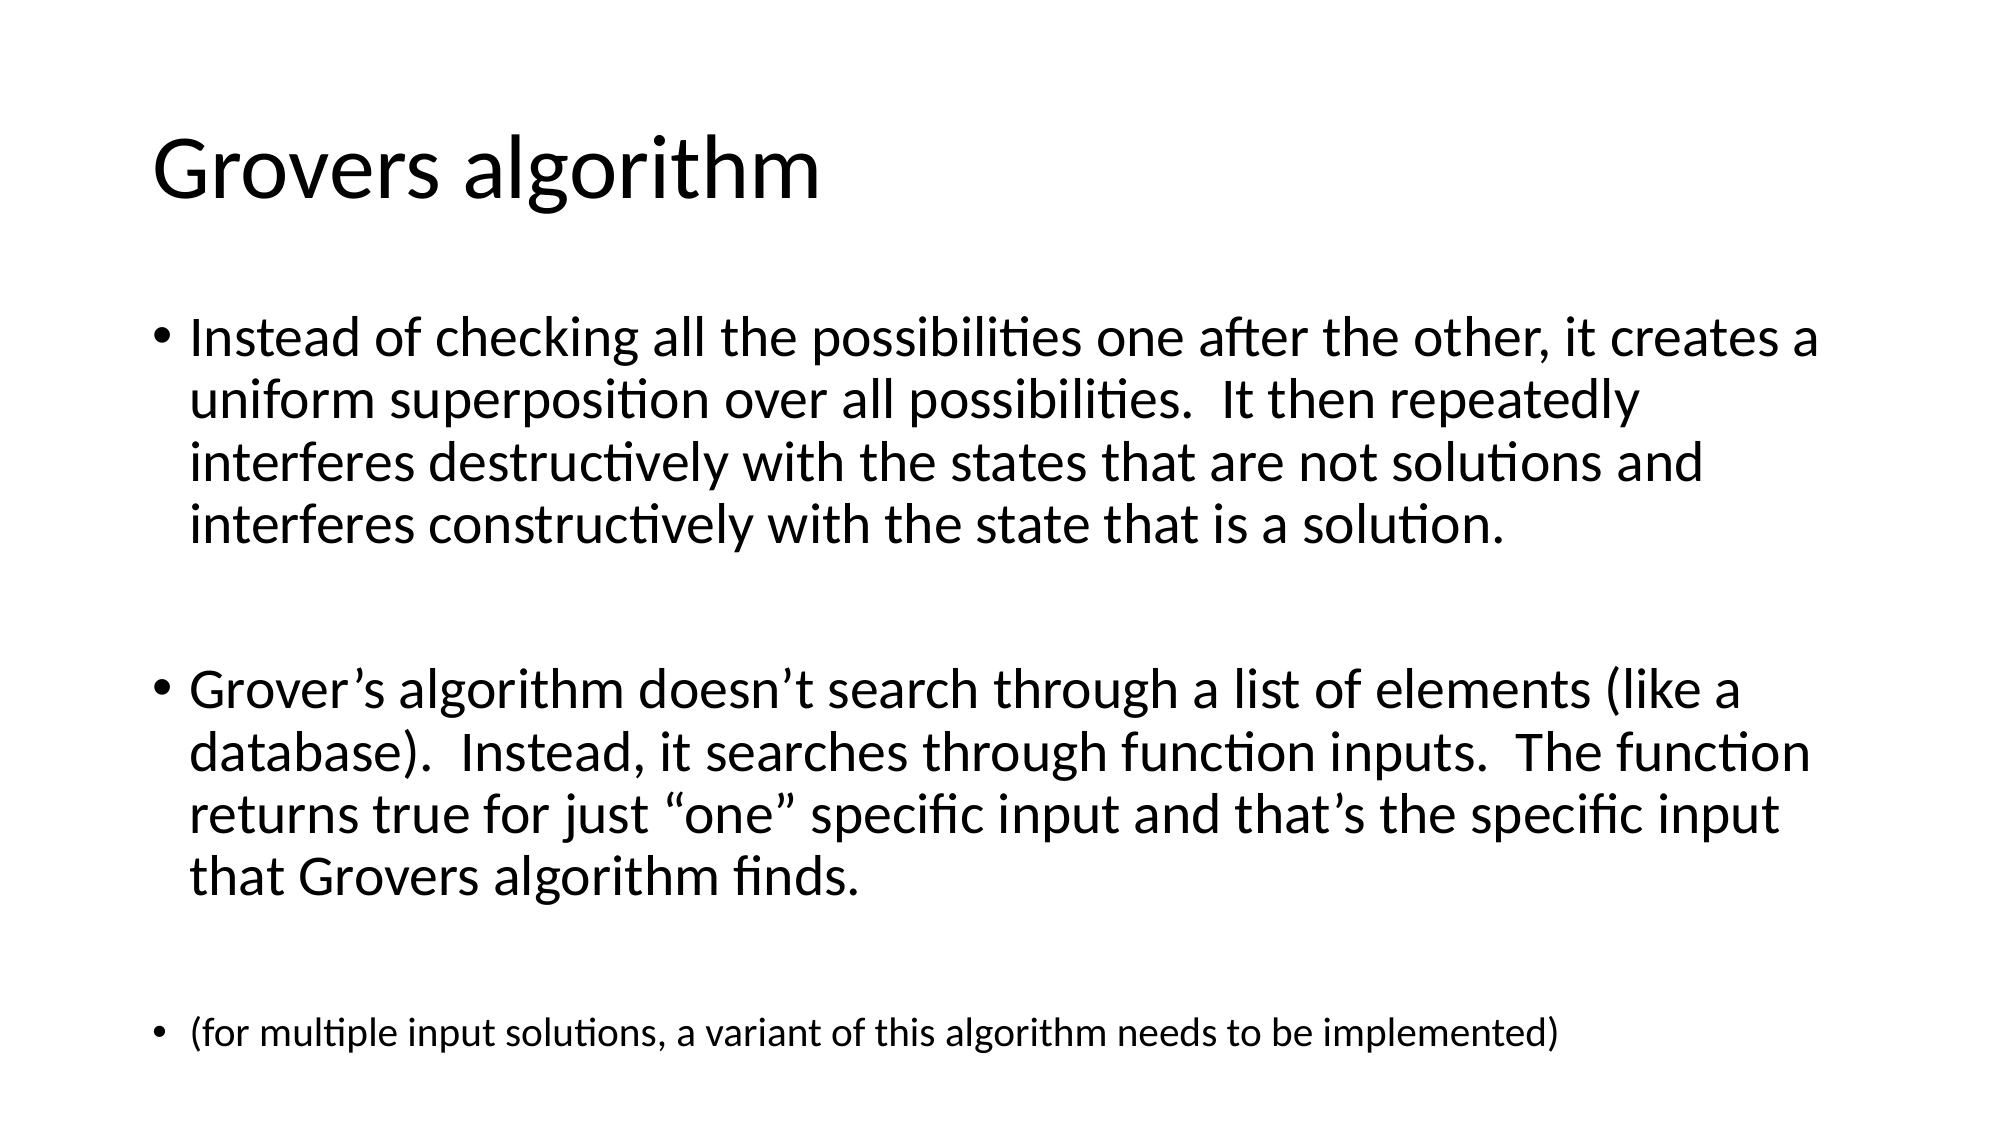

# Grovers algorithm
Instead of checking all the possibilities one after the other, it creates a uniform superposition over all possibilities.  It then repeatedly interferes destructively with the states that are not solutions and interferes constructively with the state that is a solution.

Grover’s algorithm doesn’t search through a list of elements (like a database).  Instead, it searches through function inputs.  The function returns true for just “one” specific input and that’s the specific input that Grovers algorithm finds.

(for multiple input solutions, a variant of this algorithm needs to be implemented)